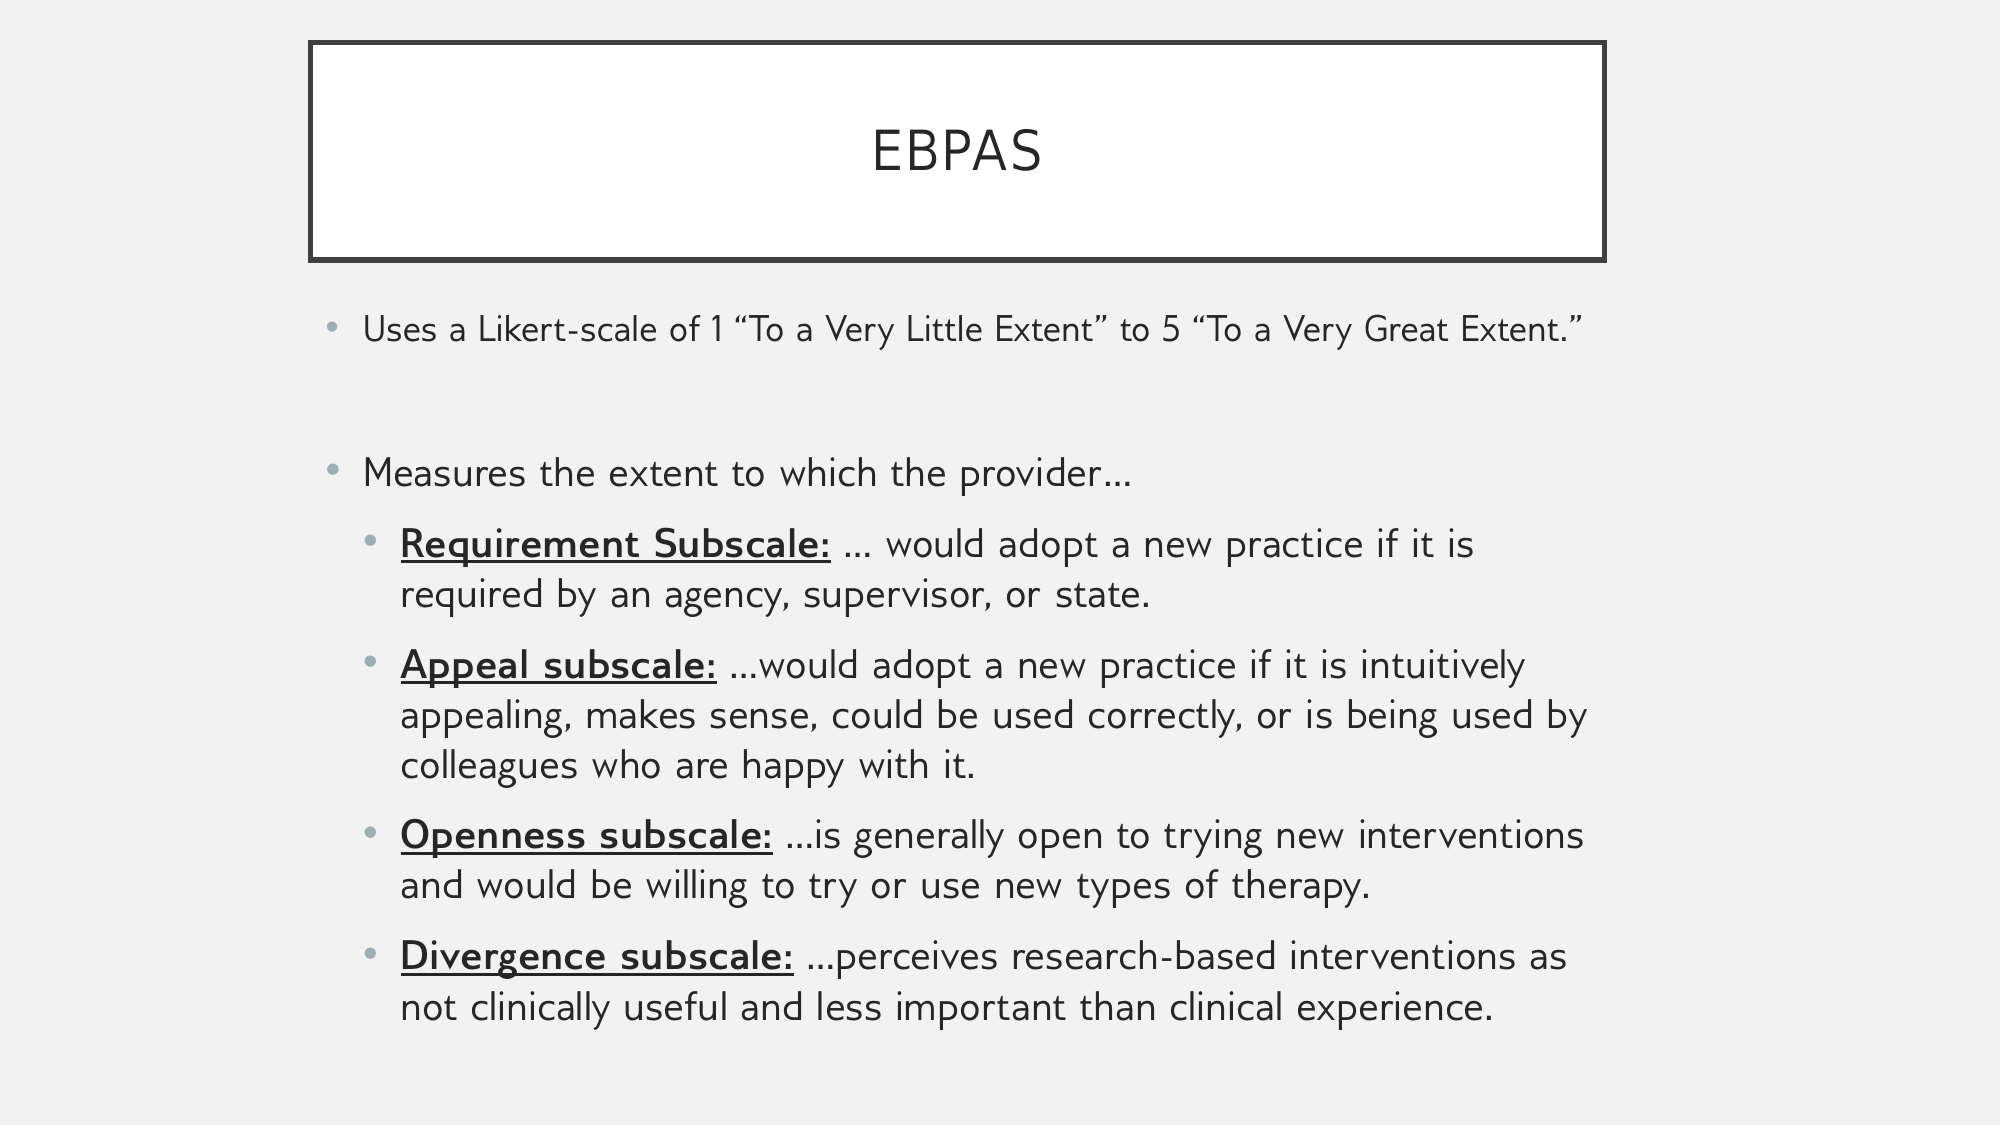

# EBPAS
Uses a Likert-scale of 1 “To a Very Little Extent” to 5 “To a Very Great Extent.”

Measures the extent to which the provider…
Requirement Subscale: … would adopt a new practice if it is required by an agency, supervisor, or state.
Appeal subscale: …would adopt a new practice if it is intuitively appealing, makes sense, could be used correctly, or is being used by colleagues who are happy with it.
Openness subscale: …is generally open to trying new interventions and would be willing to try or use new types of therapy.
Divergence subscale: …perceives research-based interventions as not clinically useful and less important than clinical experience.